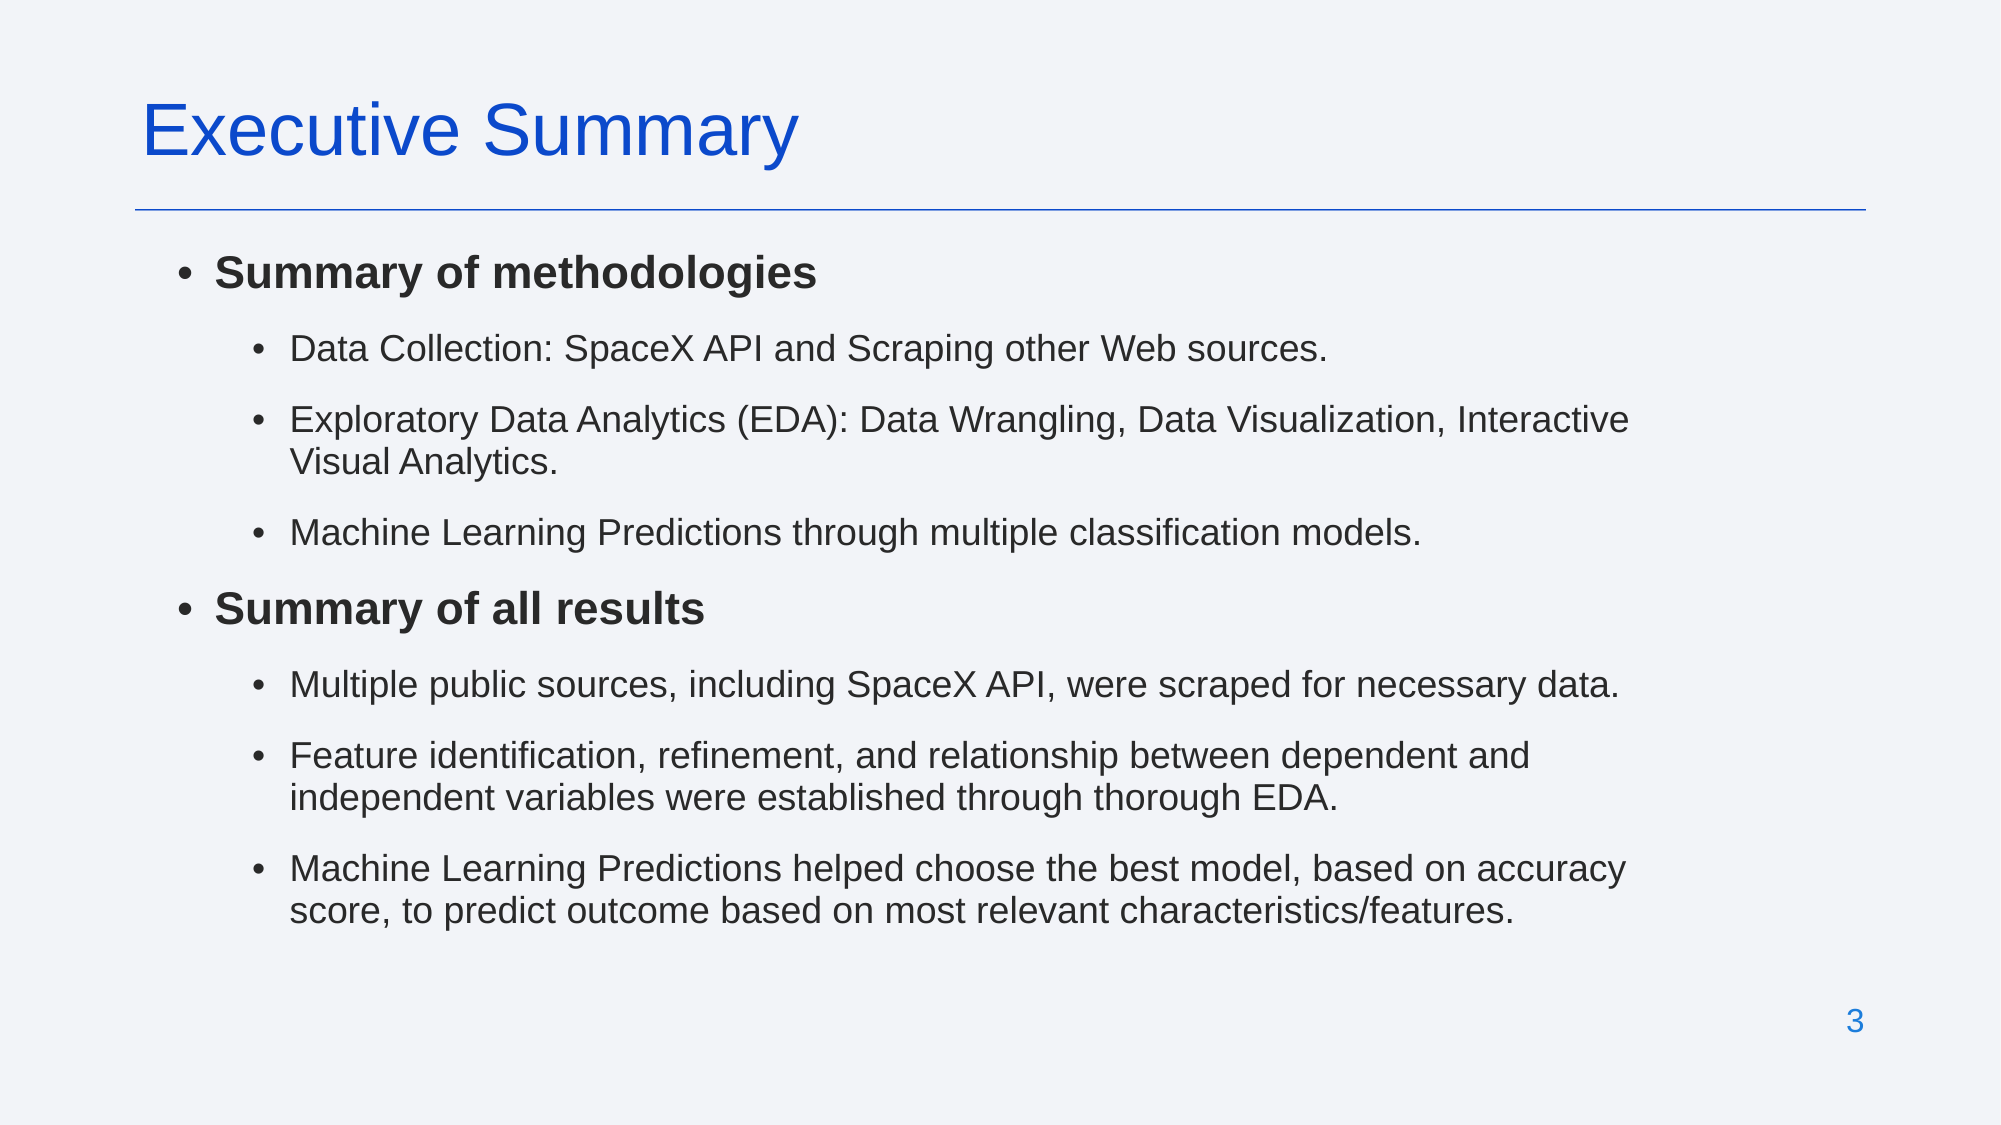

Executive Summary
Summary of methodologies
Data Collection: SpaceX API and Scraping other Web sources.
Exploratory Data Analytics (EDA): Data Wrangling, Data Visualization, Interactive Visual Analytics.
Machine Learning Predictions through multiple classification models.
Summary of all results
Multiple public sources, including SpaceX API, were scraped for necessary data.
Feature identification, refinement, and relationship between dependent and independent variables were established through thorough EDA.
Machine Learning Predictions helped choose the best model, based on accuracy score, to predict outcome based on most relevant characteristics/features.
3